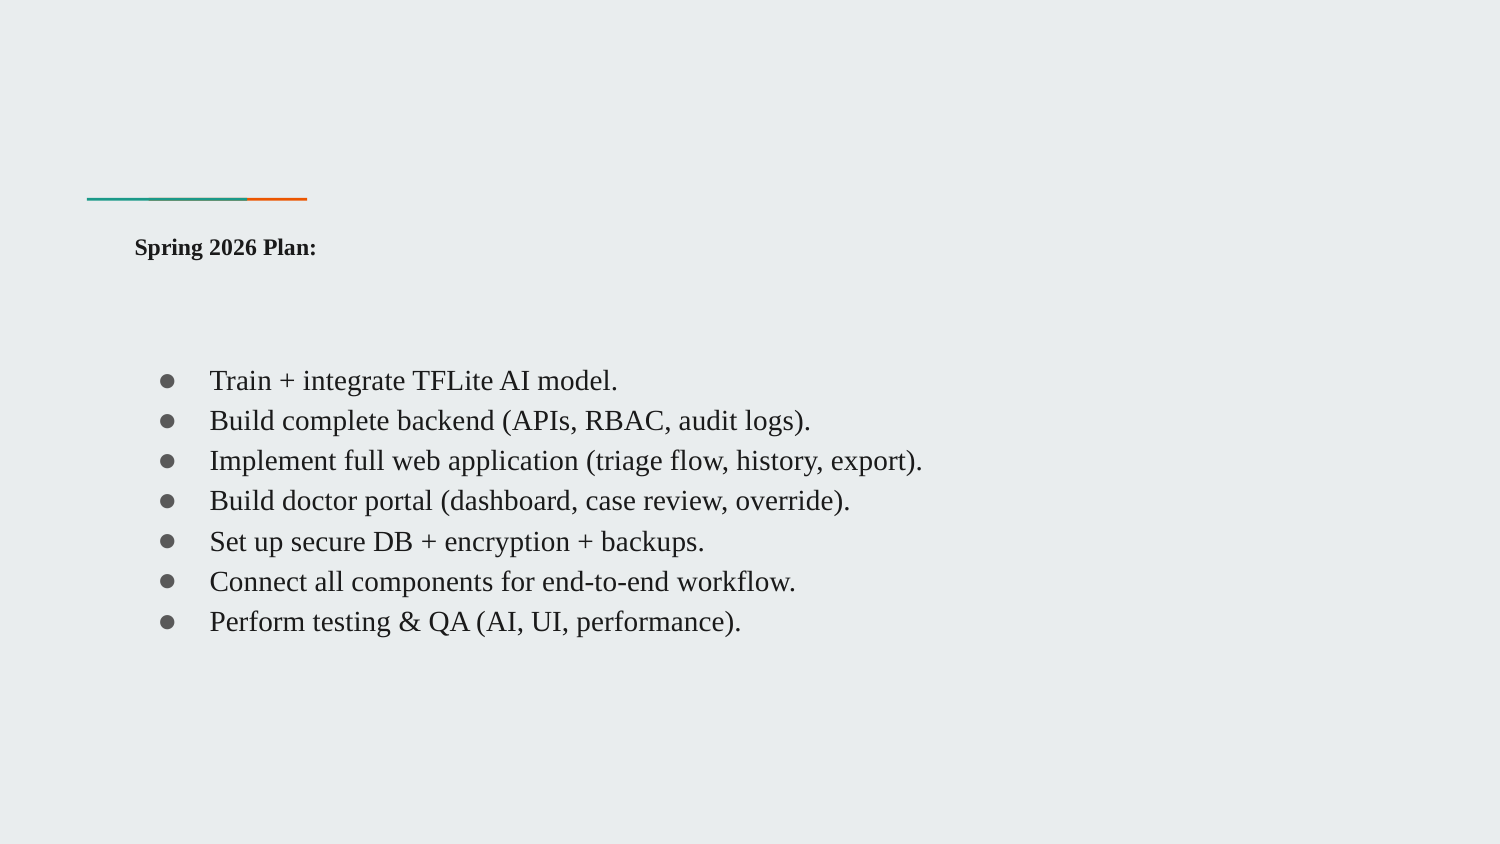

# Spring 2026 Plan:
Train + integrate TFLite AI model.
Build complete backend (APIs, RBAC, audit logs).
Implement full web application (triage flow, history, export).
Build doctor portal (dashboard, case review, override).
Set up secure DB + encryption + backups.
Connect all components for end-to-end workflow.
Perform testing & QA (AI, UI, performance).